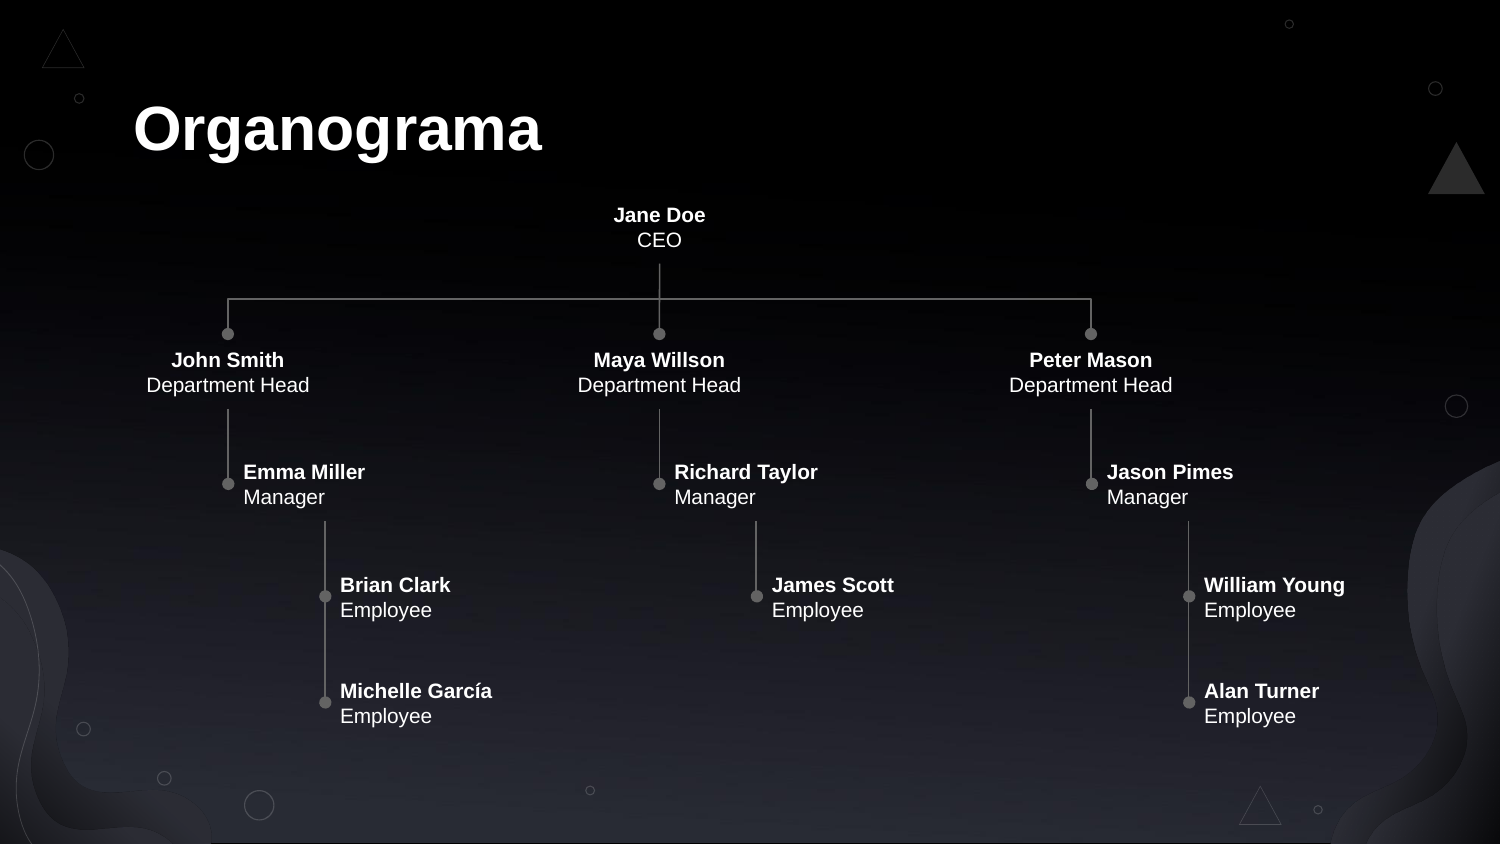

# Organograma
Jane Doe
CEO
John Smith
Department Head
Maya Willson
Department Head
Peter Mason
Department Head
Emma Miller
Manager
Richard Taylor
Manager
Jason Pimes
Manager
James Scott
Employee
Brian Clark
Employee
William Young
Employee
Michelle García
Employee
Alan Turner
Employee